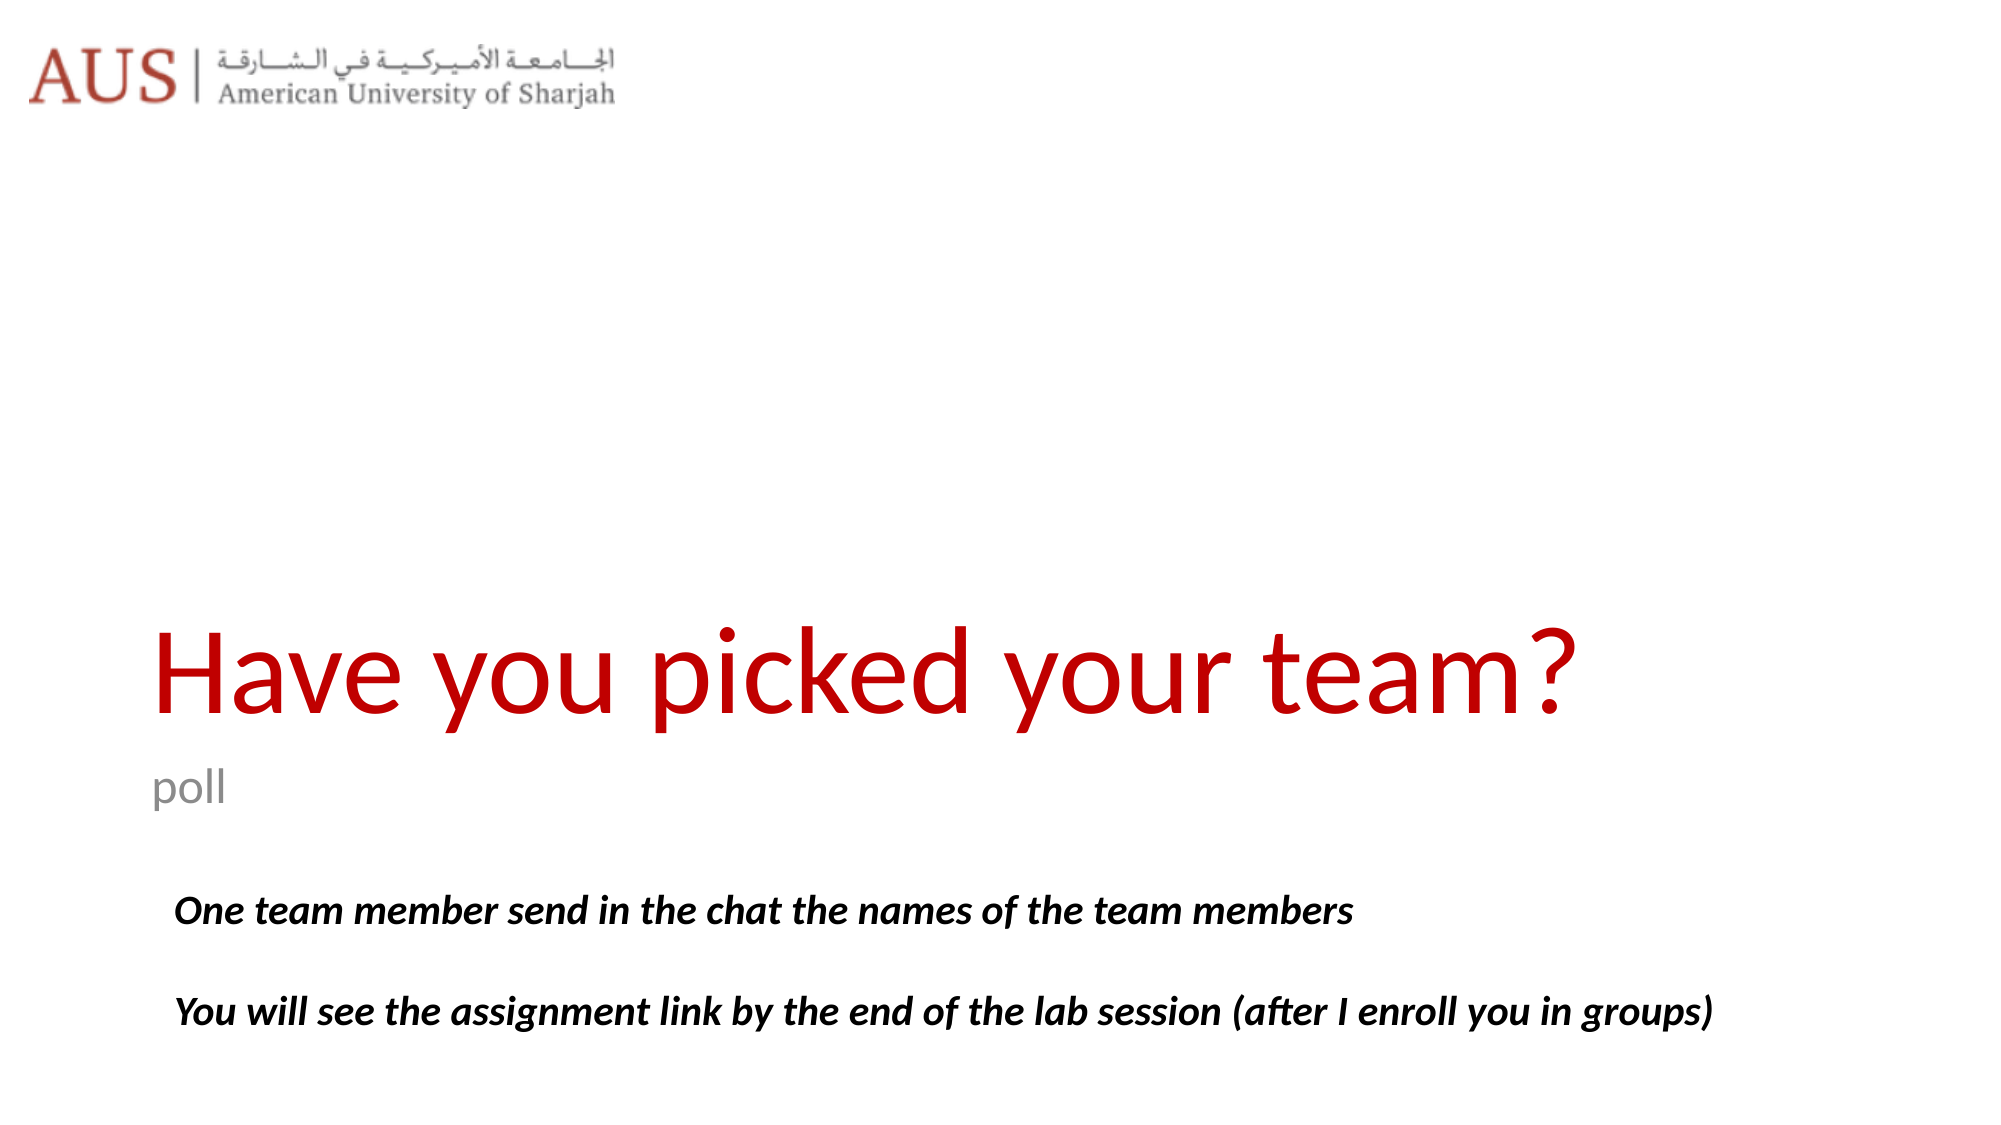

# Have you picked your team?
poll
One team member send in the chat the names of the team members

You will see the assignment link by the end of the lab session (after I enroll you in groups)